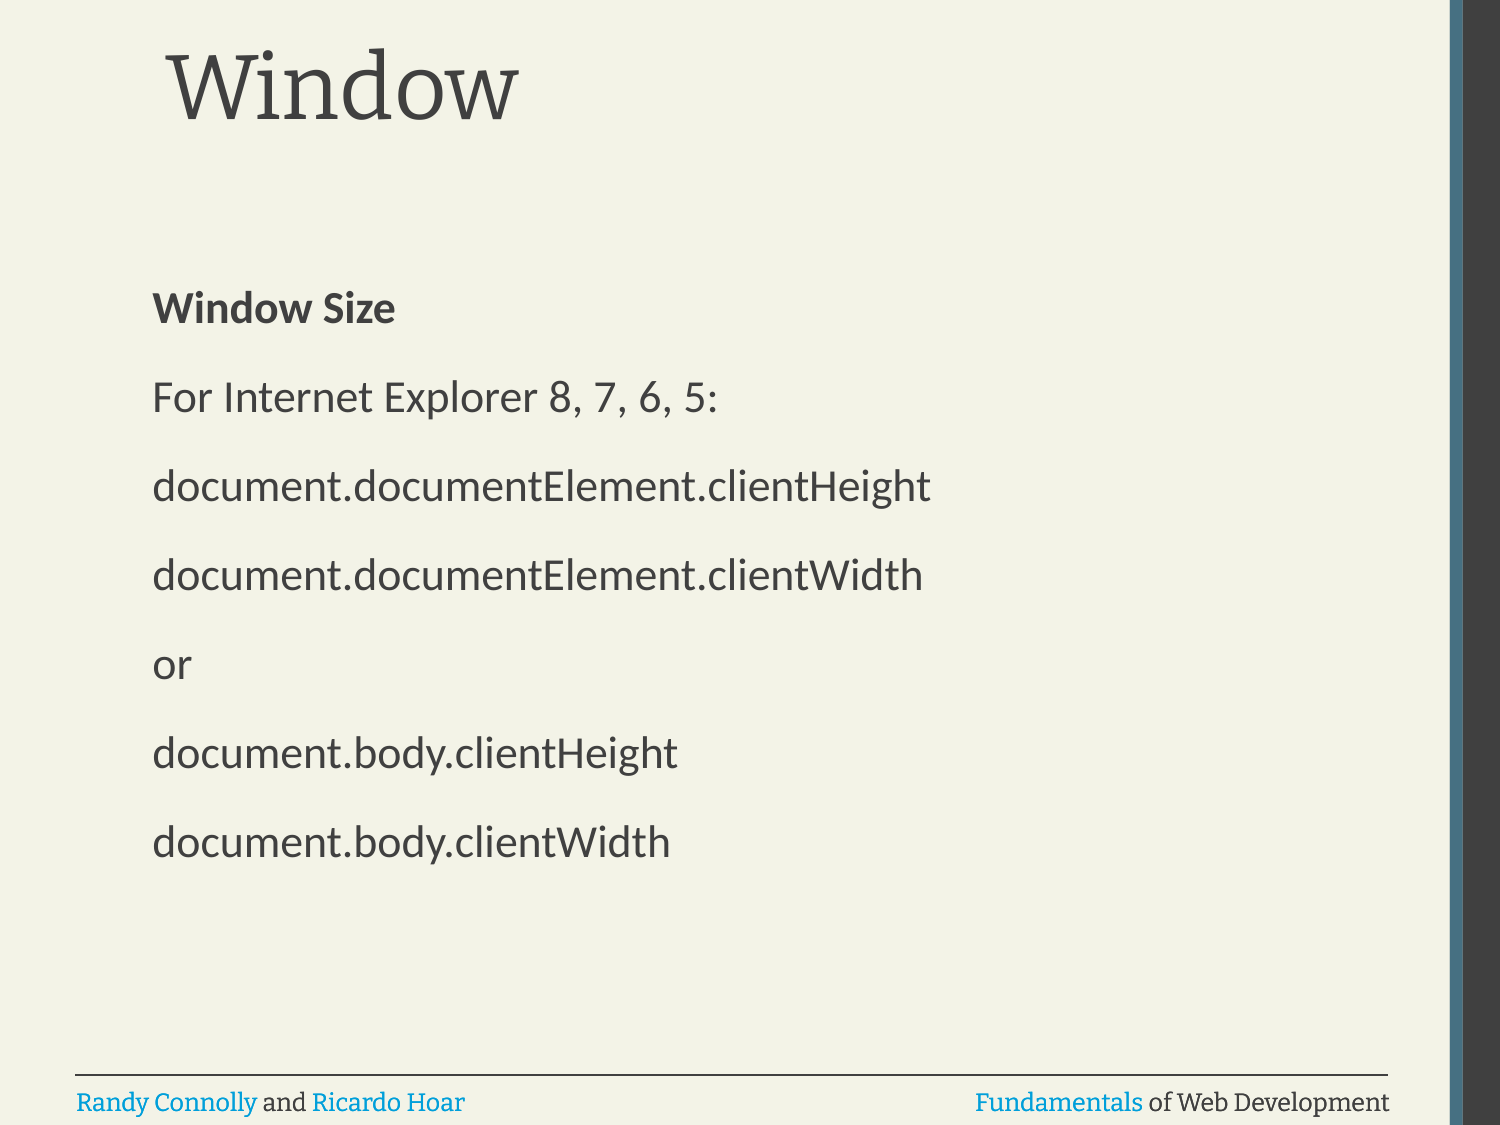

# Window

Window Size
For Internet Explorer 8, 7, 6, 5:
document.documentElement.clientHeight
document.documentElement.clientWidth
or
document.body.clientHeight
document.body.clientWidth